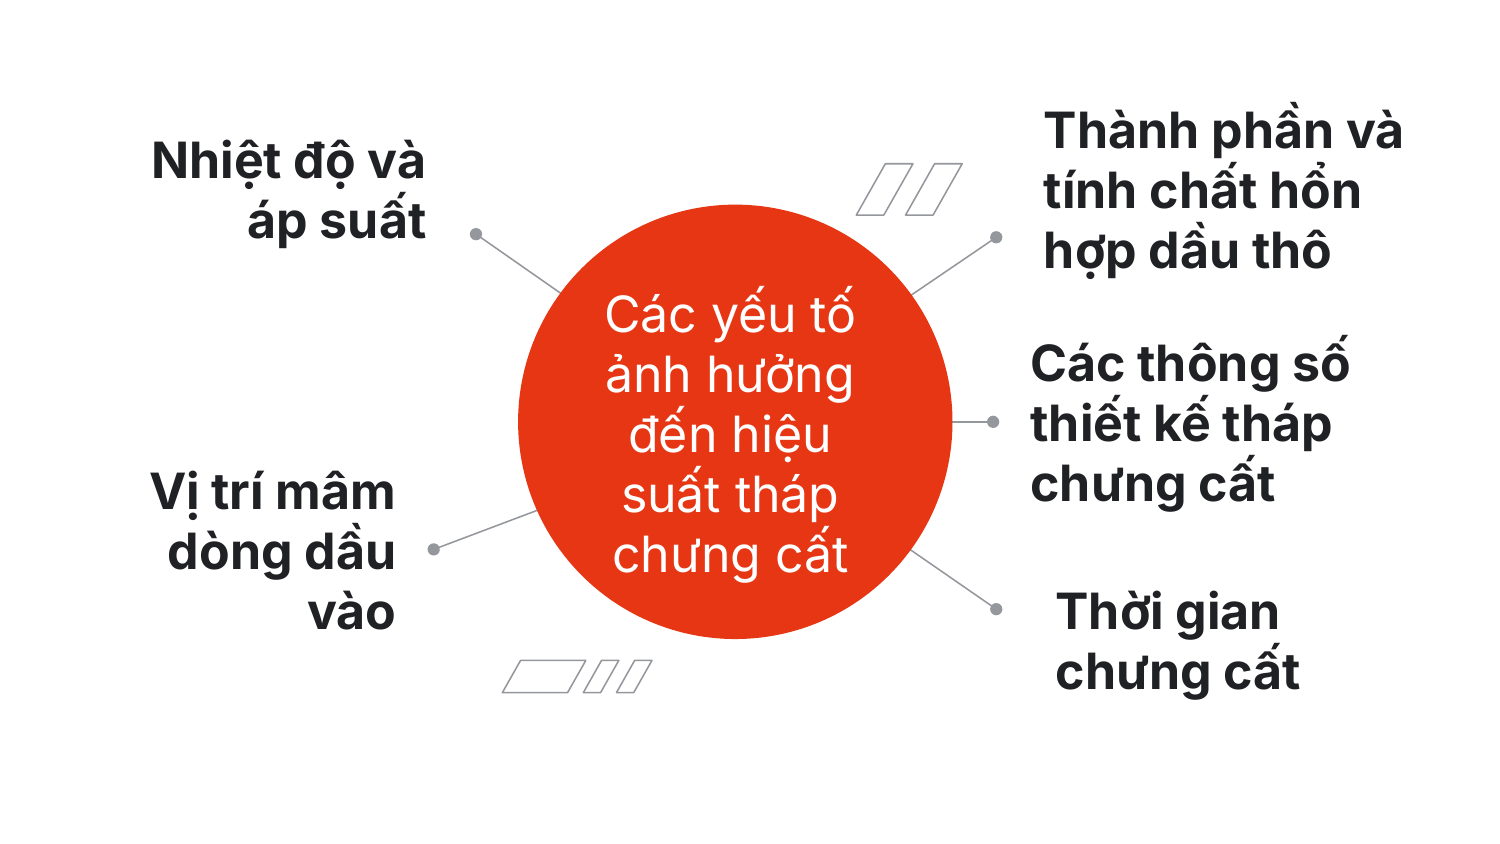

Nhiệt độ và áp suất
Thành phần và tính chất hổn hợp dầu thô

Các yếu tố ảnh hưởng đến hiệu suất tháp chưng cất
Các thông số thiết kế tháp chưng cất
Vị trí mâm dòng dầu vào
Thời gian chưng cất